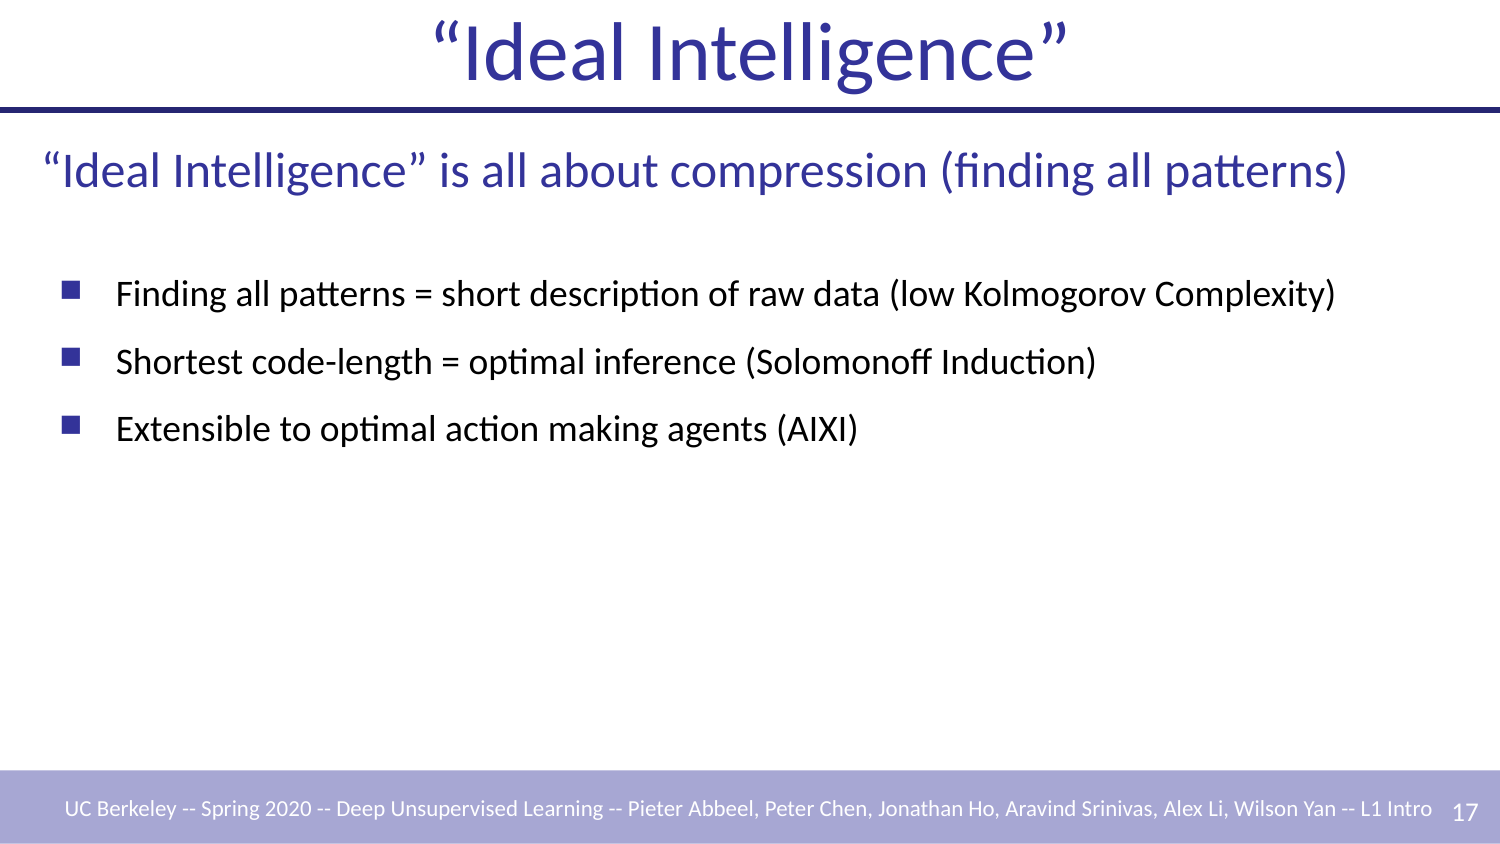

# “Ideal Intelligence”
“Ideal Intelligence” is all about compression (finding all patterns)

Finding all patterns = short description of raw data (low Kolmogorov Complexity)
Shortest code-length = optimal inference (Solomonoff Induction)
Extensible to optimal action making agents (AIXI)
17